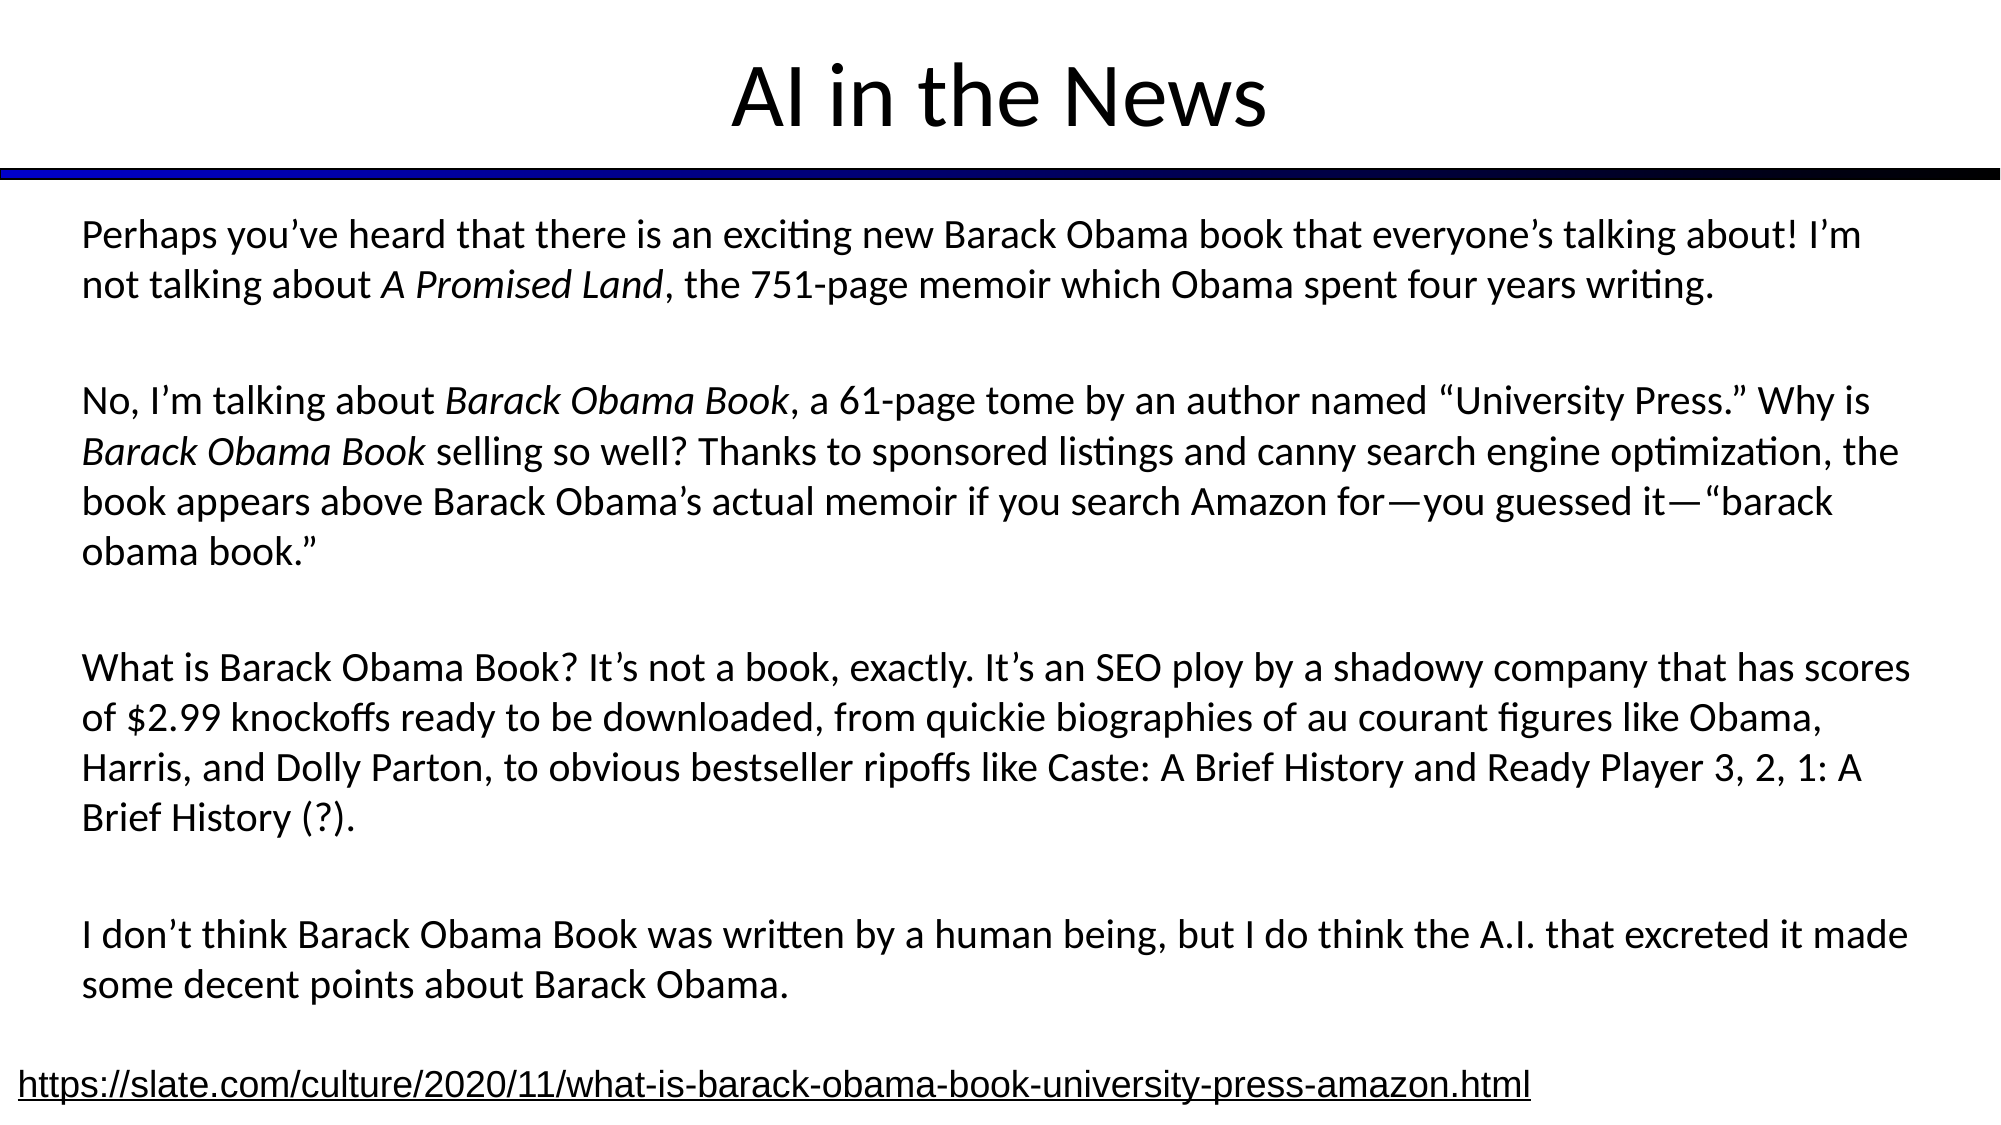

# AI in the News
Perhaps you’ve heard that there is an exciting new Barack Obama book that everyone’s talking about! I’m not talking about A Promised Land, the 751-page memoir which Obama spent four years writing.

No, I’m talking about Barack Obama Book, a 61-page tome by an author named “University Press.” Why is Barack Obama Book selling so well? Thanks to sponsored listings and canny search engine optimization, the book appears above Barack Obama’s actual memoir if you search Amazon for—you guessed it—“barack obama book.”

What is Barack Obama Book? It’s not a book, exactly. It’s an SEO ploy by a shadowy company that has scores of $2.99 knockoffs ready to be downloaded, from quickie biographies of au courant figures like Obama, Harris, and Dolly Parton, to obvious bestseller ripoffs like Caste: A Brief History and Ready Player 3, 2, 1: A Brief History (?).

I don’t think Barack Obama Book was written by a human being, but I do think the A.I. that excreted it made some decent points about Barack Obama.
https://slate.com/culture/2020/11/what-is-barack-obama-book-university-press-amazon.html